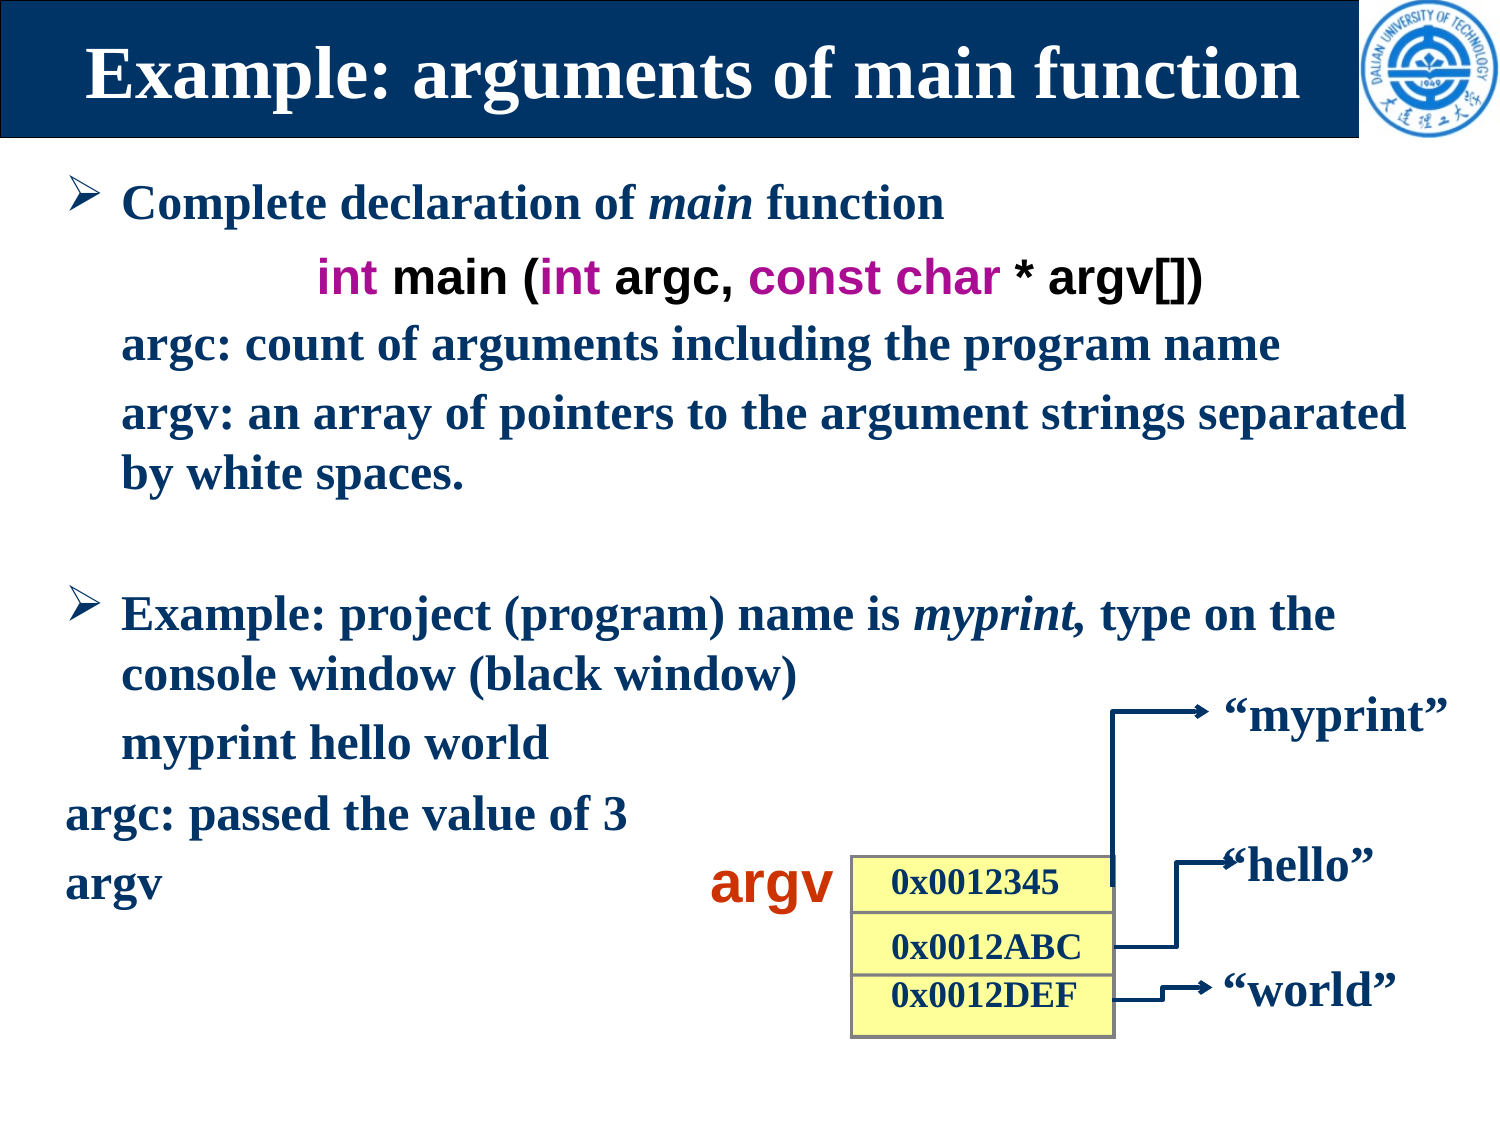

# Example: arguments of main function
Complete declaration of main function

	argc: count of arguments including the program name
	argv: an array of pointers to the argument strings separated by white spaces.

Example: project (program) name is myprint, type on the console window (black window)
	myprint hello world
argc: passed the value of 3
argv
int main (int argc, const char * argv[])
“myprint”
“hello”
argv
0x0012345

0x0012ABC
“world”
0x0012DEF